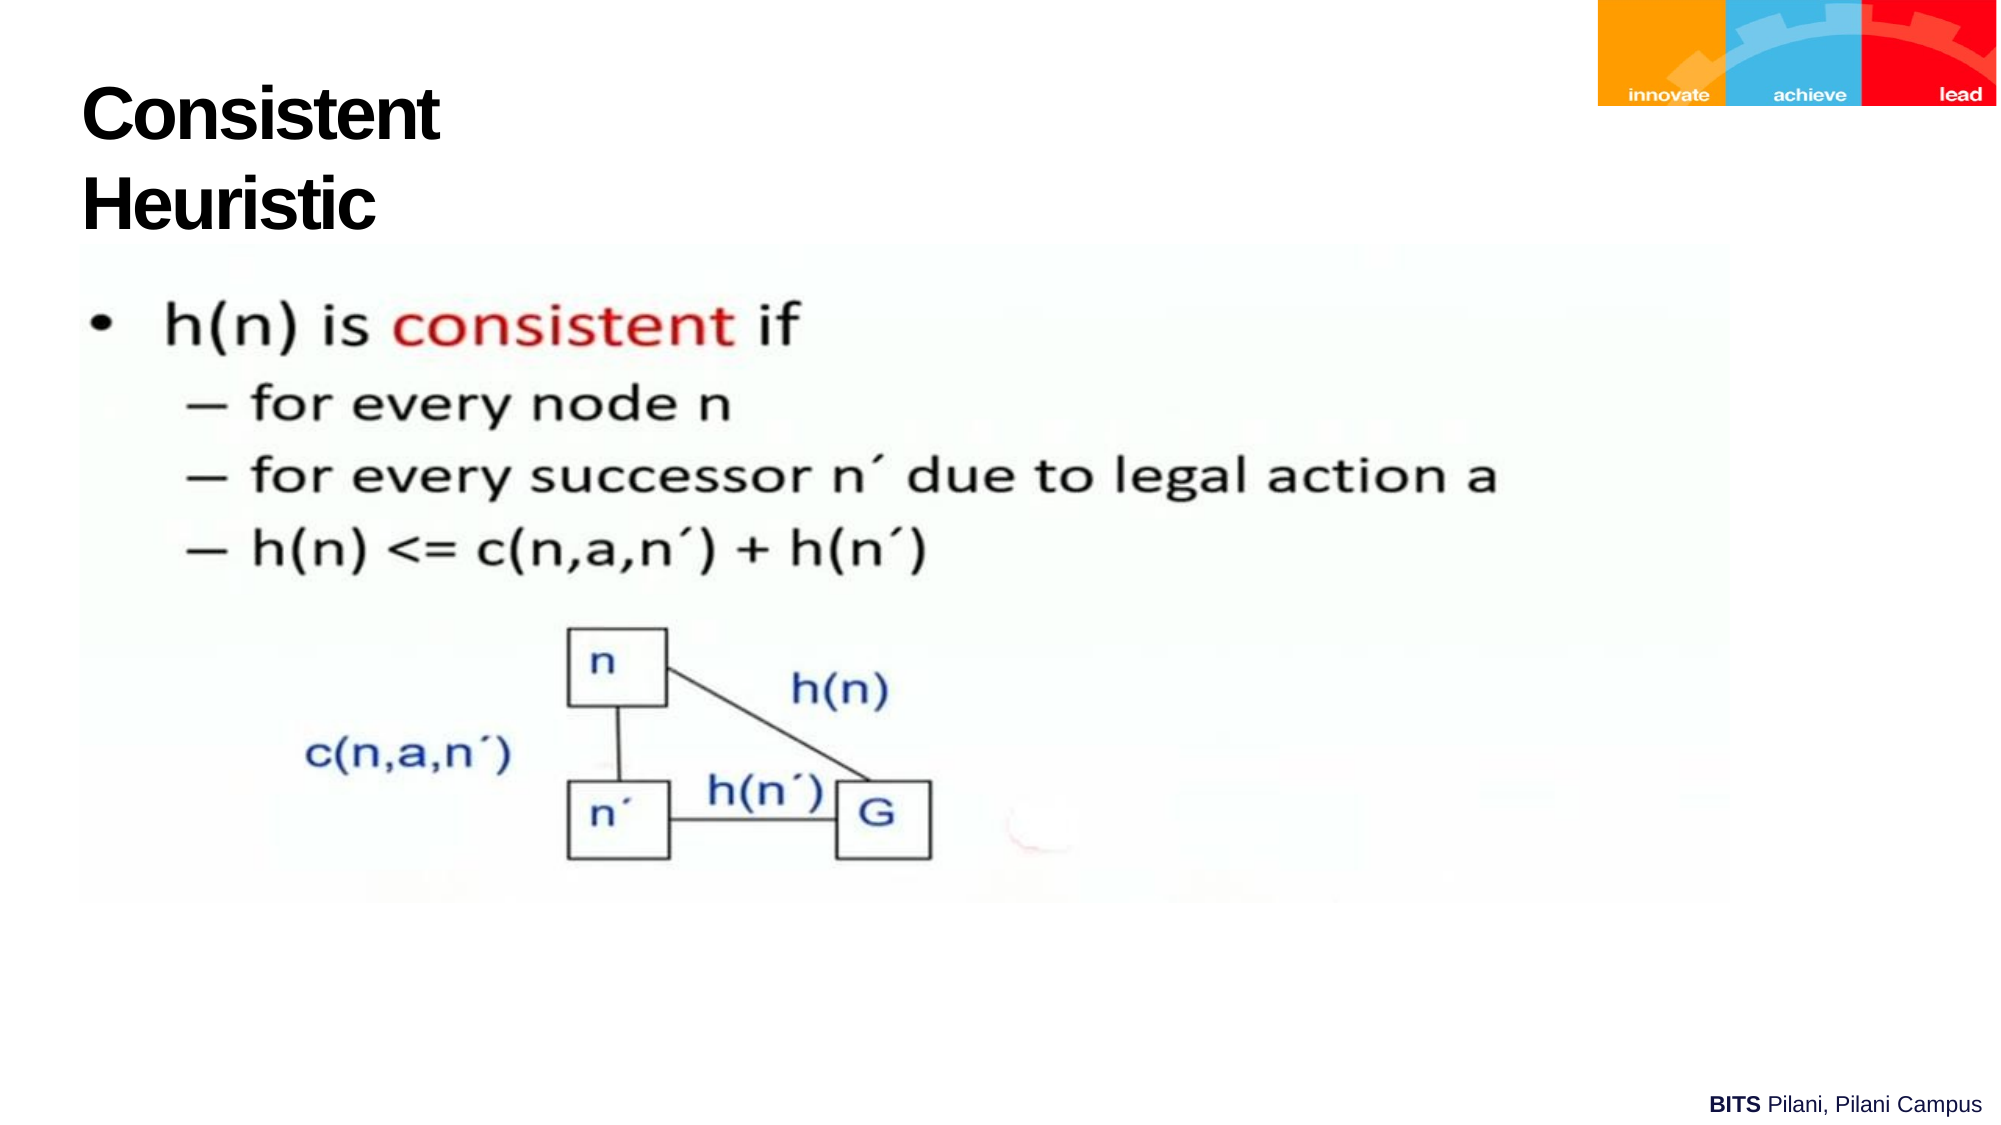

# Consistent Heuristic

BITS Pilani, Pilani Campus